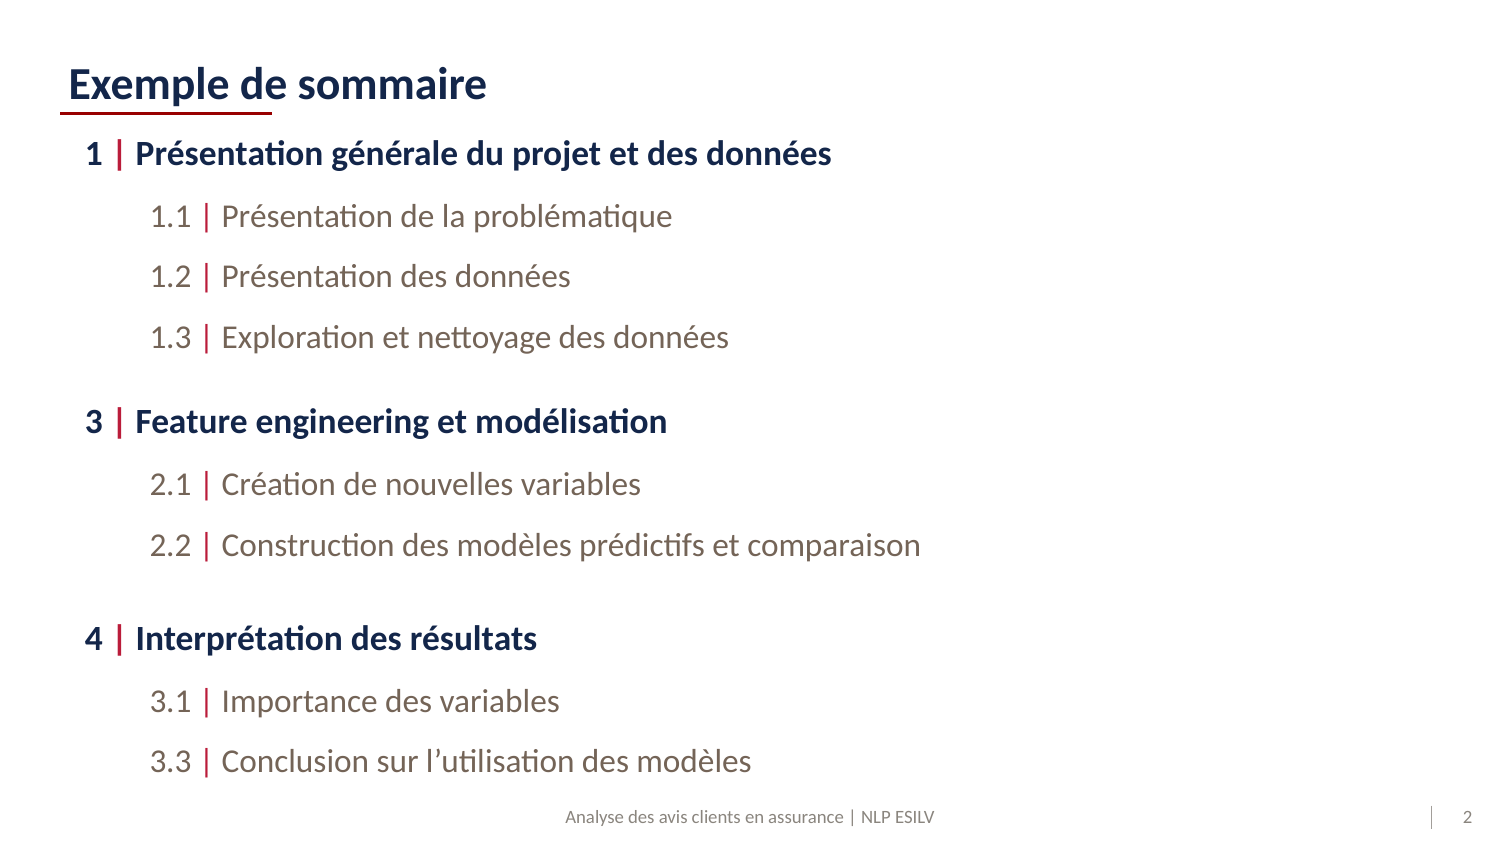

# Exemple de sommaire
1 | Présentation générale du projet et des données
1.1 | Présentation de la problématique
1.2 | Présentation des données
1.3 | Exploration et nettoyage des données

3 | Feature engineering et modélisation
2.1 | Création de nouvelles variables
2.2 | Construction des modèles prédictifs et comparaison

4 | Interprétation des résultats
3.1 | Importance des variables
3.3 | Conclusion sur l’utilisation des modèles